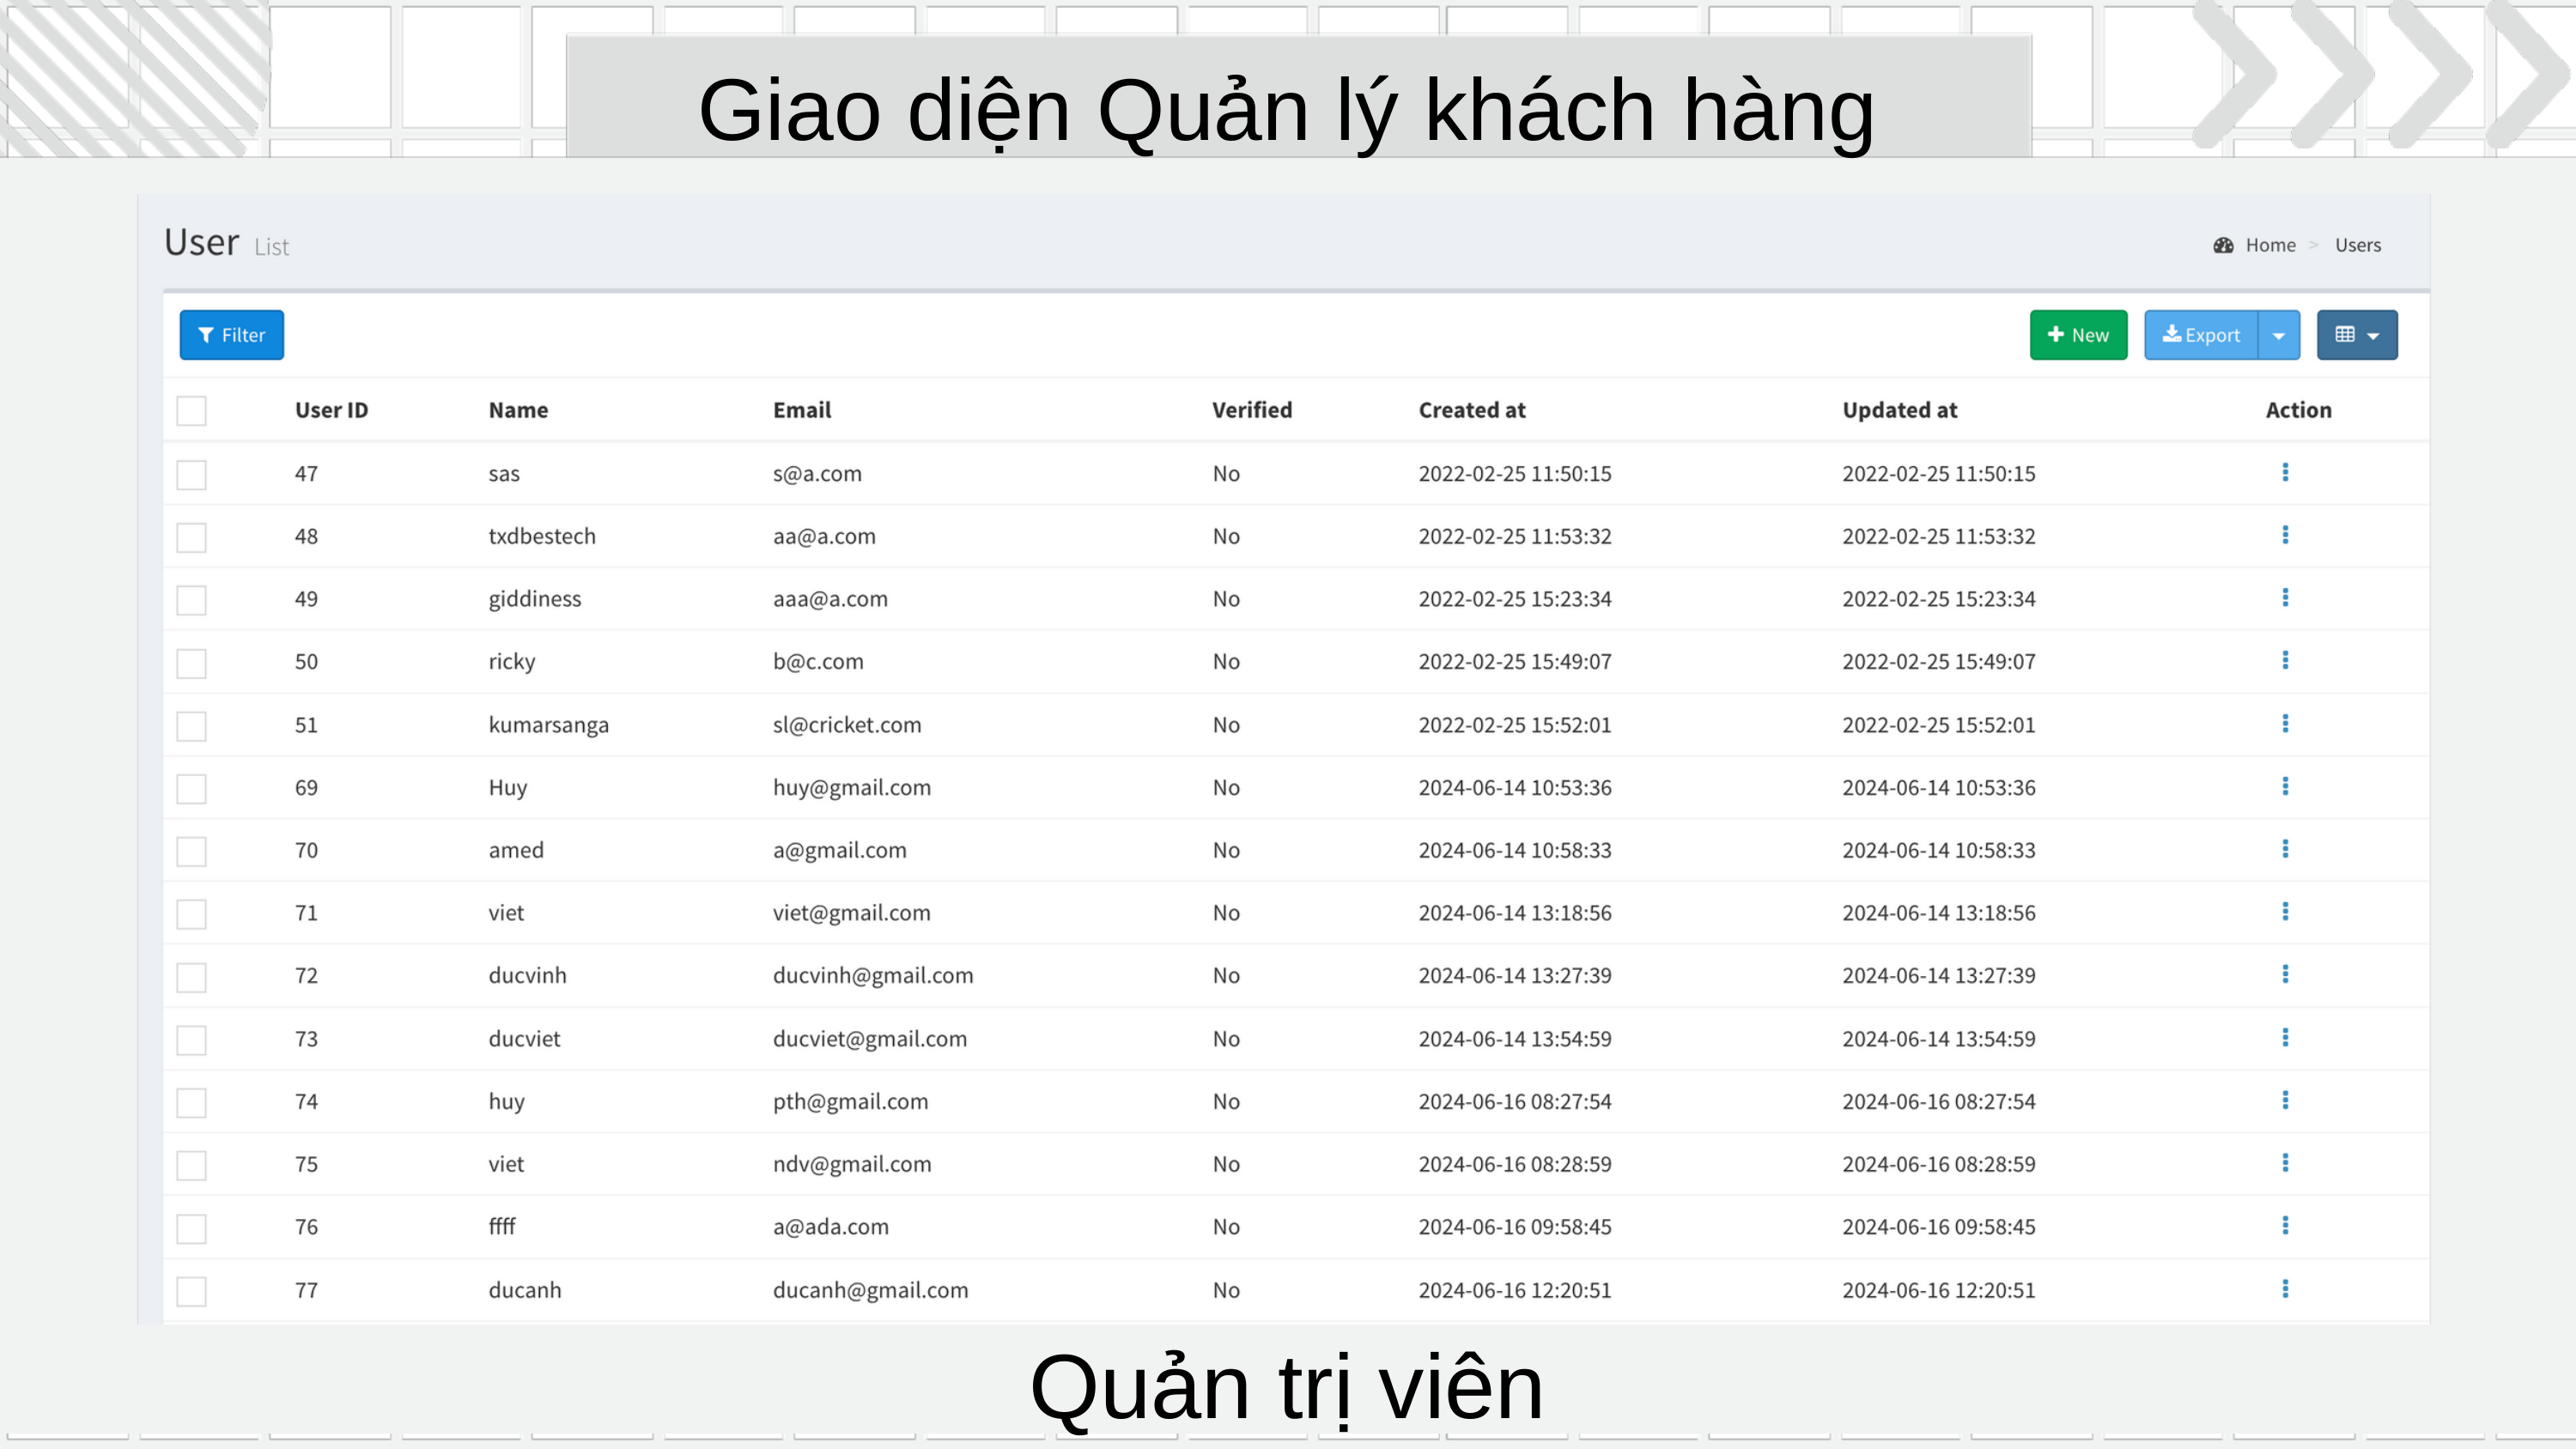

Giao diện Quản lý khách hàng

Quản trị viên